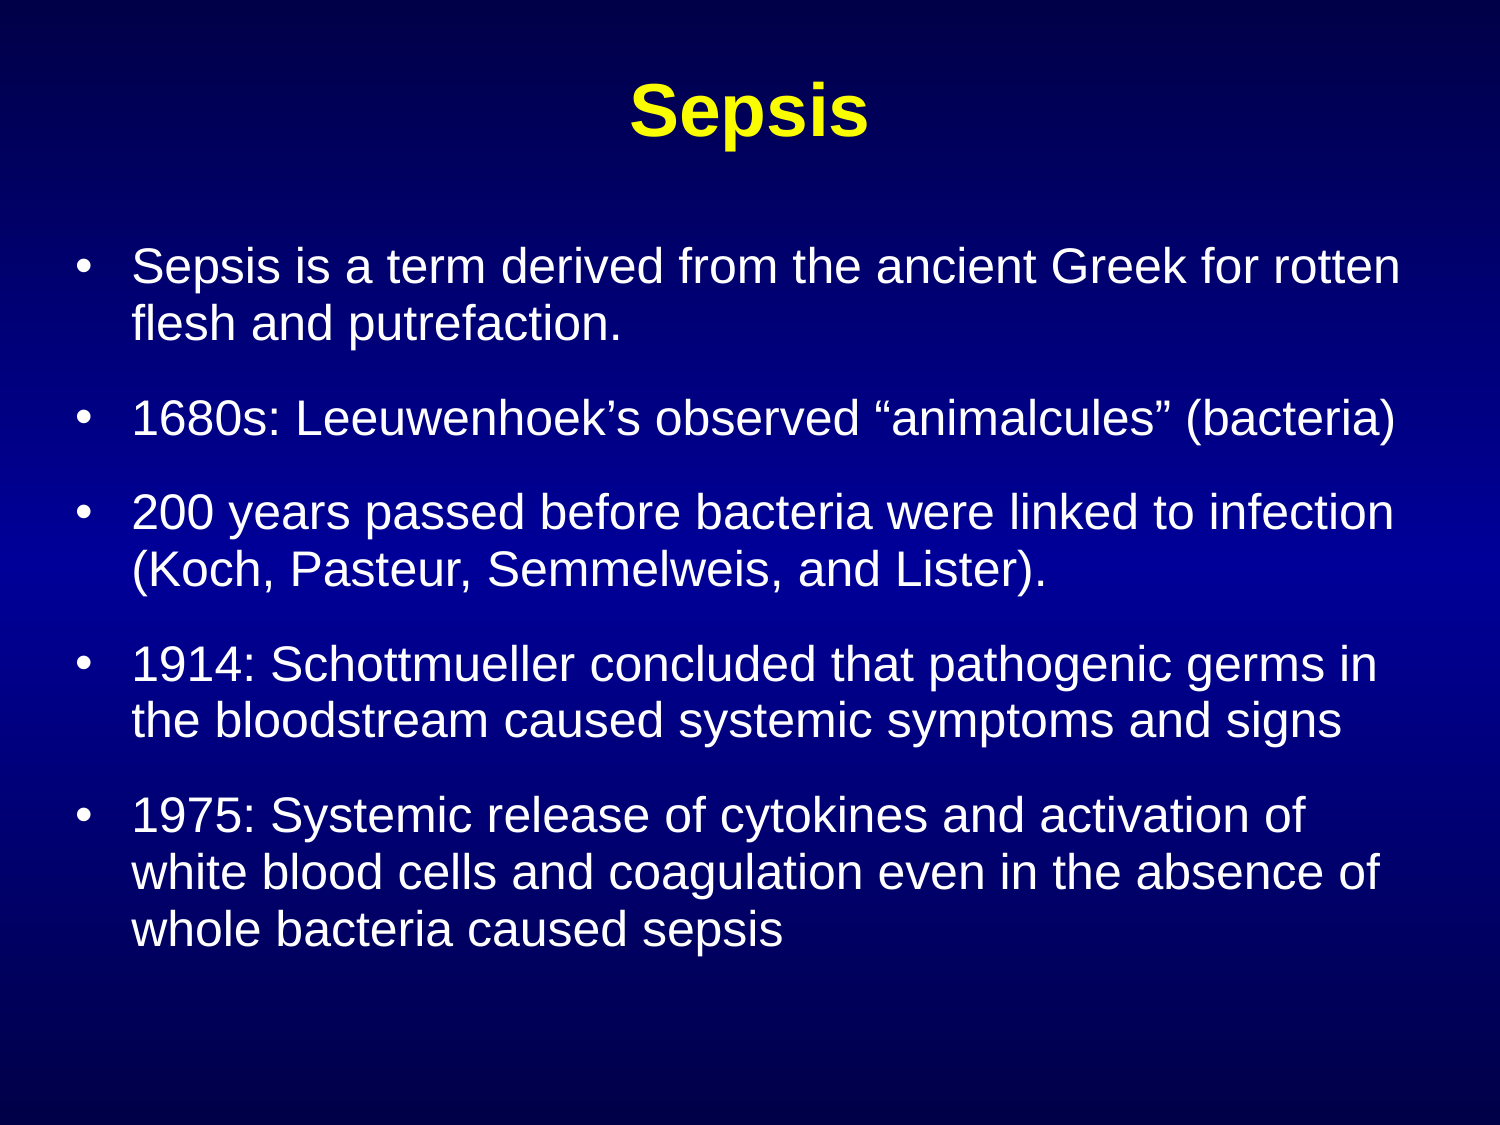

# Sepsis
Sepsis is a term derived from the ancient Greek for rotten flesh and putrefaction.
1680s: Leeuwenhoek’s observed “animalcules” (bacteria)
200 years passed before bacteria were linked to infection (Koch, Pasteur, Semmelweis, and Lister).
1914: Schottmueller concluded that pathogenic germs in the bloodstream caused systemic symptoms and signs
1975: Systemic release of cytokines and activation of white blood cells and coagulation even in the absence of whole bacteria caused sepsis